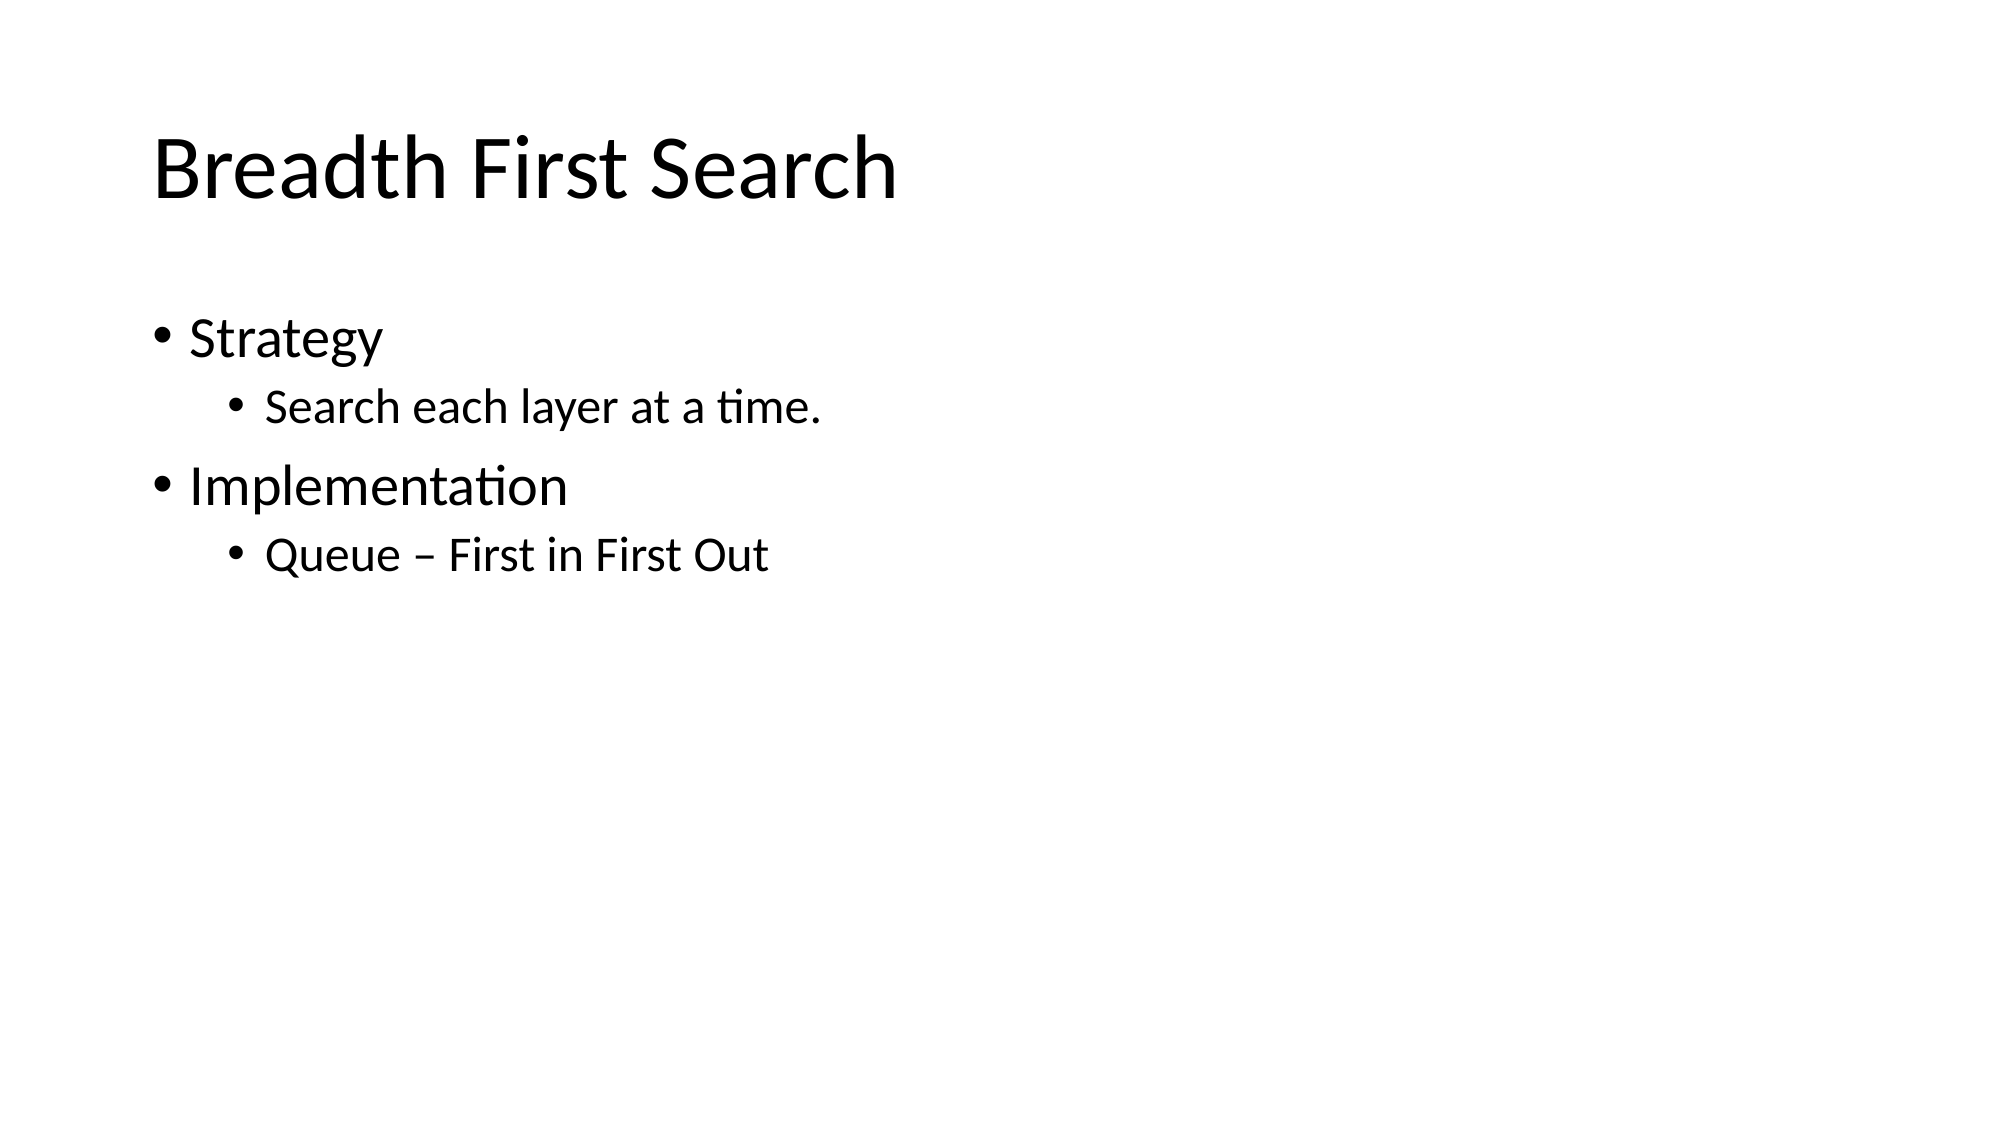

# Breadth First Search
Strategy
Search each layer at a time.
Implementation
Queue – First in First Out